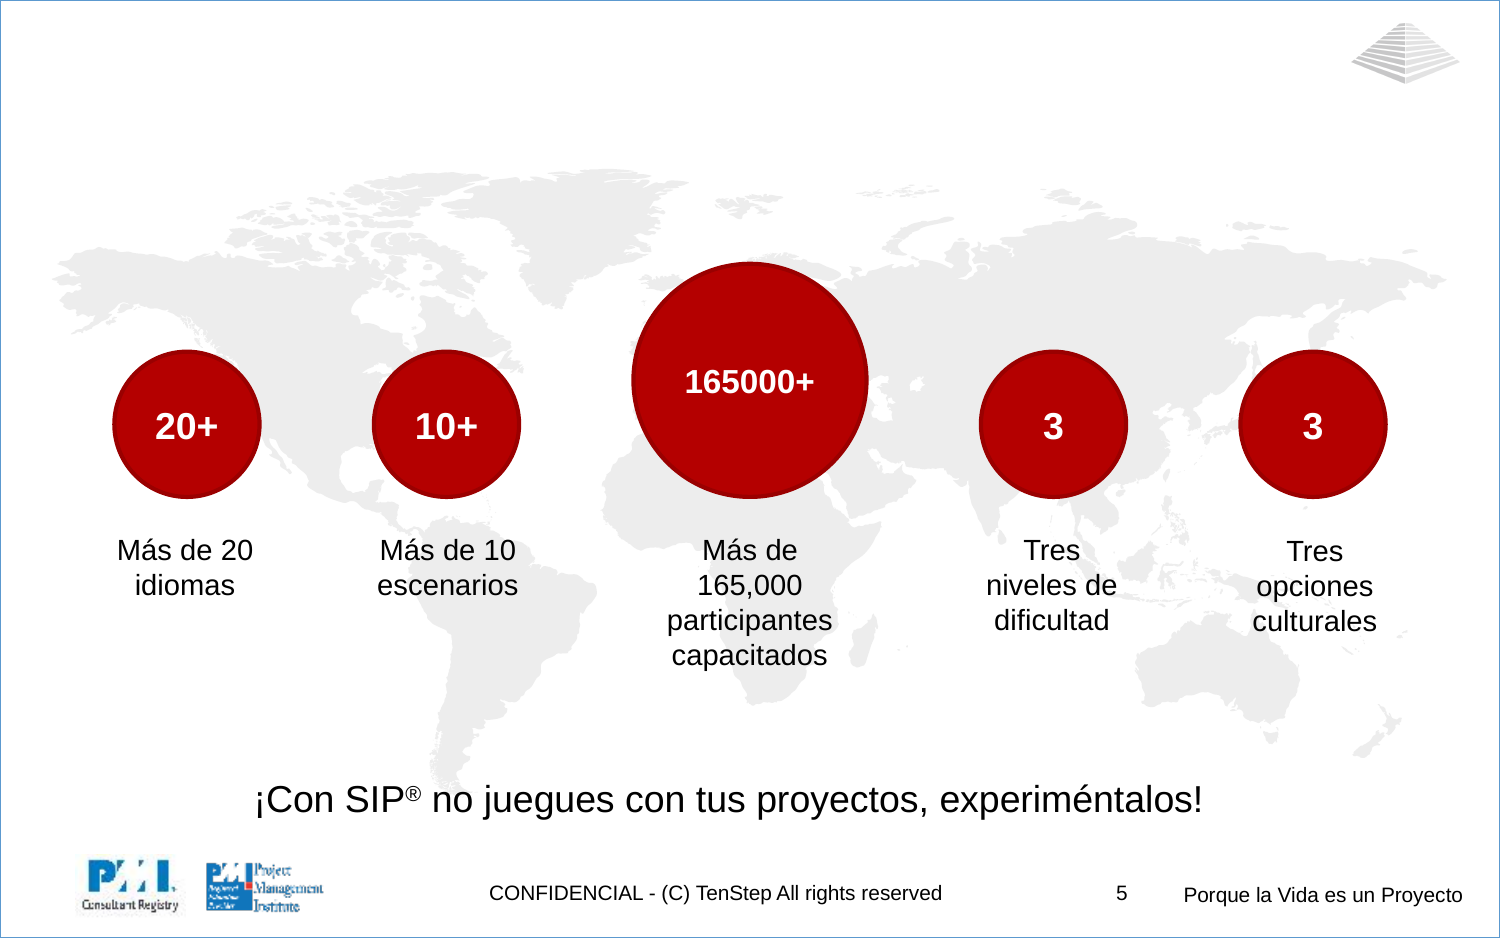

165000+
20+
10+
3
3
Más de 20 idiomas
Más de 10 escenarios
Más de 165,000 participantes capacitados
Tres niveles de dificultad
Tres opciones culturales
¡Con SIP® no juegues con tus proyectos, experiméntalos!
CONFIDENCIAL - (C) TenStep All rights reserved
5